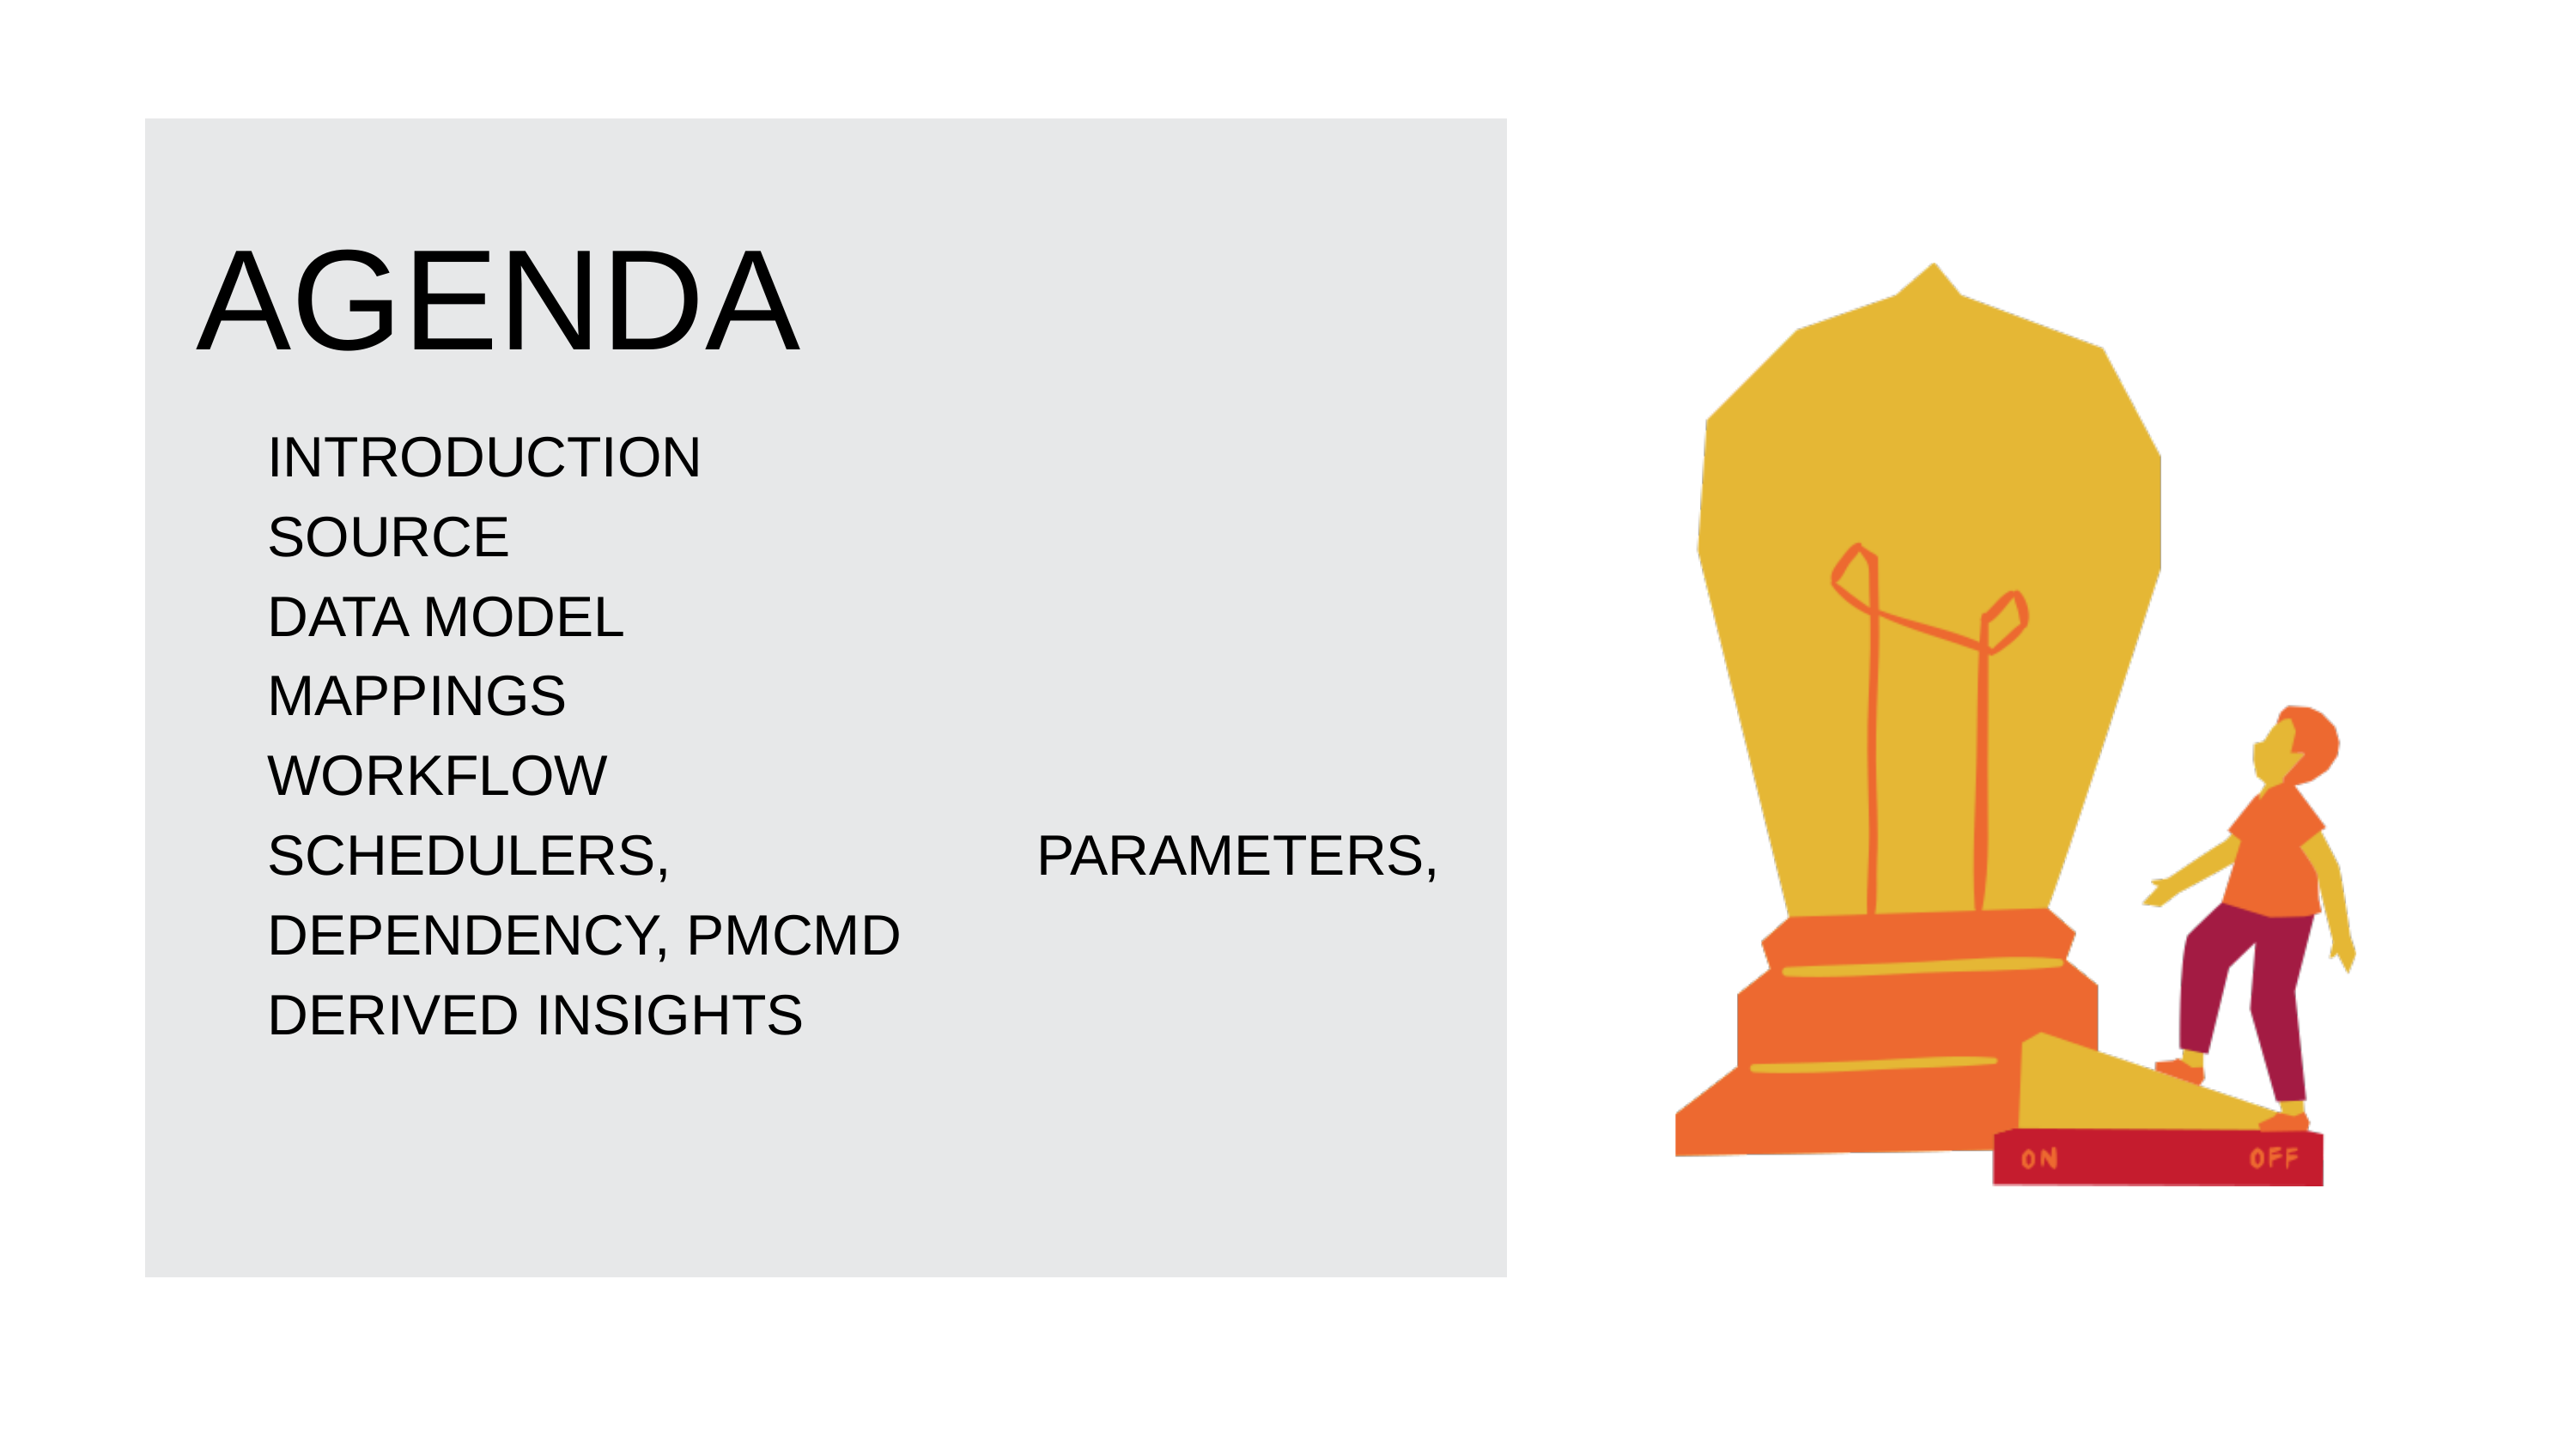

AGENDA

LEARNING OBJECTIVE
INTRODUCTION​
SOURCE​
DATA MODEL​
MAPPINGS​
WORKFLOW​
SCHEDULERS, PARAMETERS, DEPENDENCY, PMCMD​
DERIVED INSIGHTS​

​
Conduct a short research project to answer a question, drawing on several sources and generating additional related, focused questions that allow for multiple avenues of exploration.